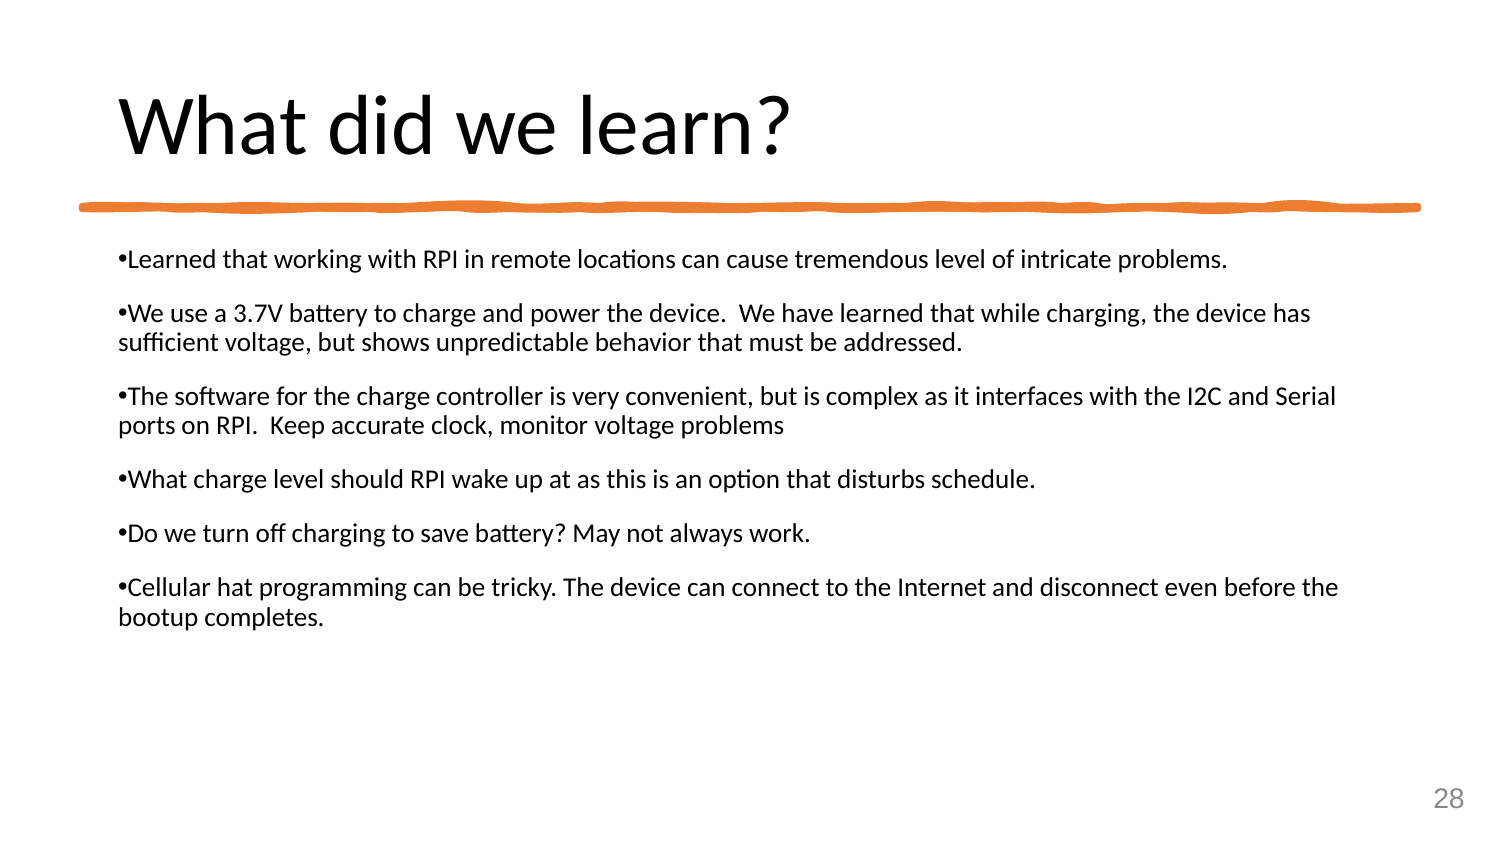

# What did we learn?

Learned that working with RPI in remote locations can cause tremendous level of intricate problems.
We use a 3.7V battery to charge and power the device.  We have learned that while charging, the device has sufficient voltage, but shows unpredictable behavior that must be addressed.
The software for the charge controller is very convenient, but is complex as it interfaces with the I2C and Serial ports on RPI.  Keep accurate clock, monitor voltage problems
What charge level should RPI wake up at as this is an option that disturbs schedule.
Do we turn off charging to save battery? May not always work.
Cellular hat programming can be tricky. The device can connect to the Internet and disconnect even before the bootup completes.
28